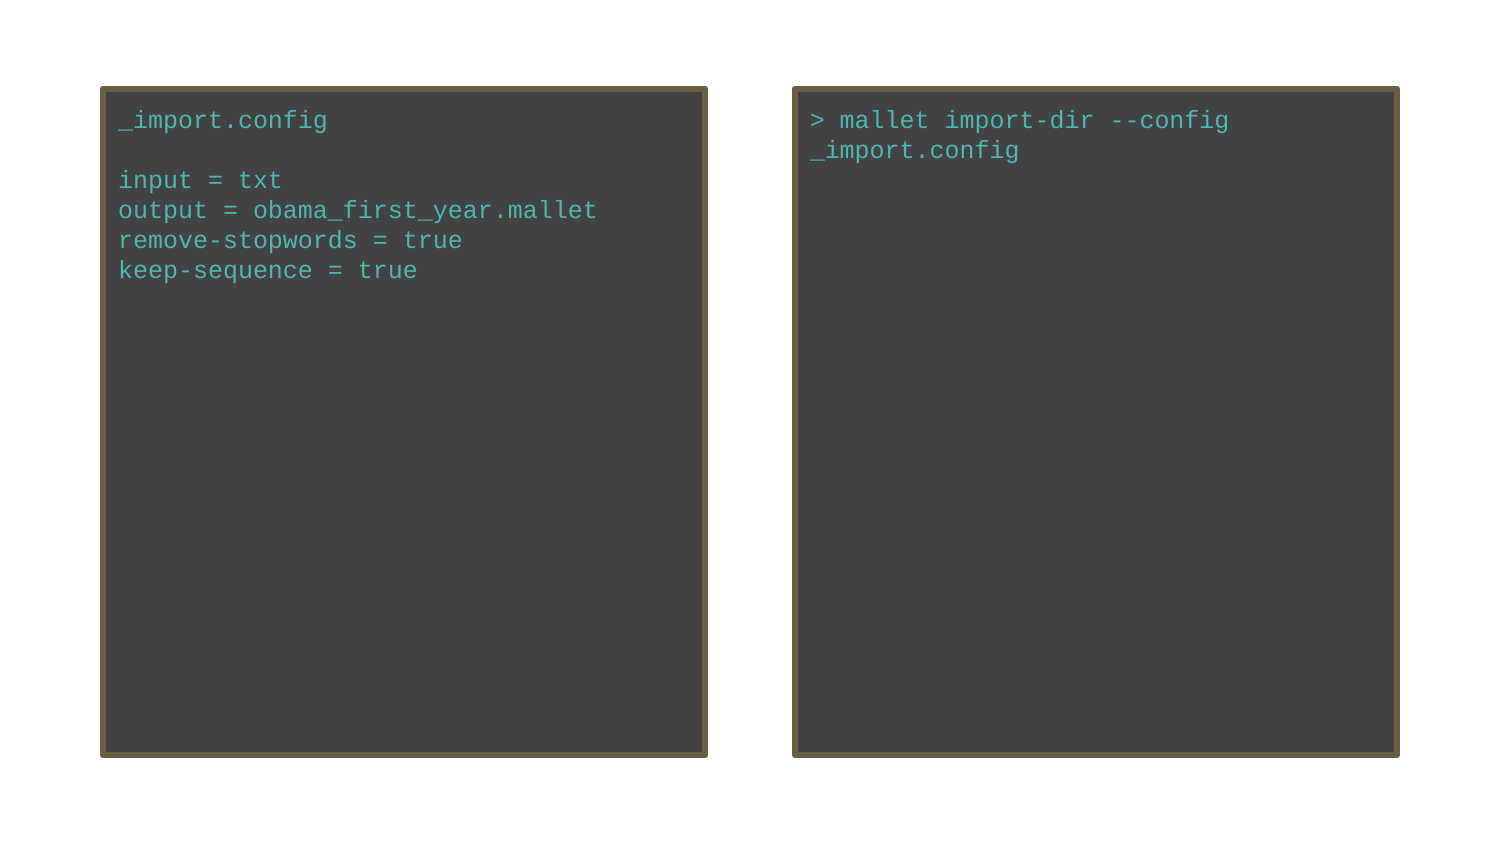

_import.config

input = txt
output = obama_first_year.mallet
remove-stopwords = true
keep-sequence = true
> mallet import-dir --config _import.config